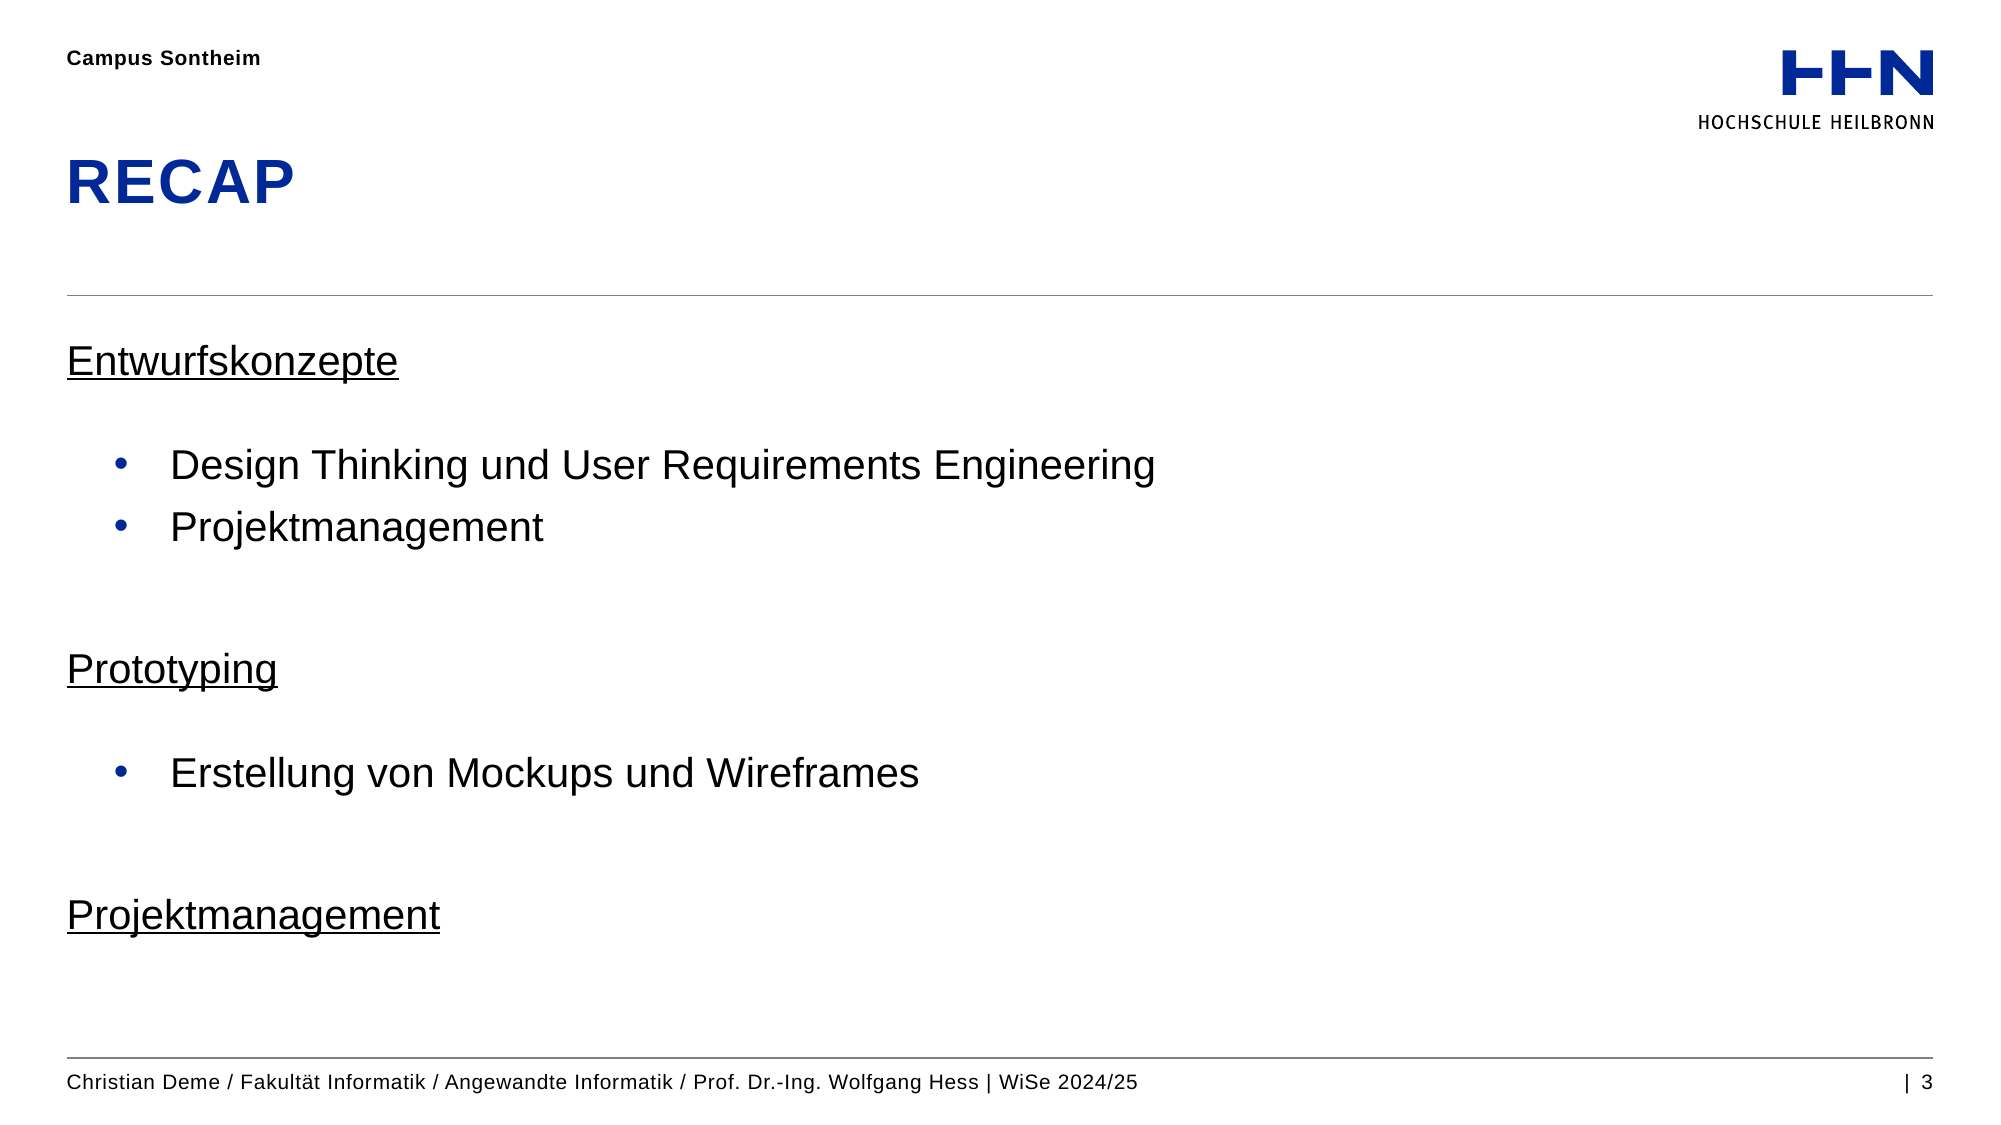

Campus Sontheim
# RECAP
Entwurfskonzepte
Design Thinking und User Requirements Engineering
Projektmanagement

Prototyping
Erstellung von Mockups und Wireframes

Projektmanagement
Christian Deme / Fakultät Informatik / Angewandte Informatik / Prof. Dr.-Ing. Wolfgang Hess | WiSe 2024/25
|  3